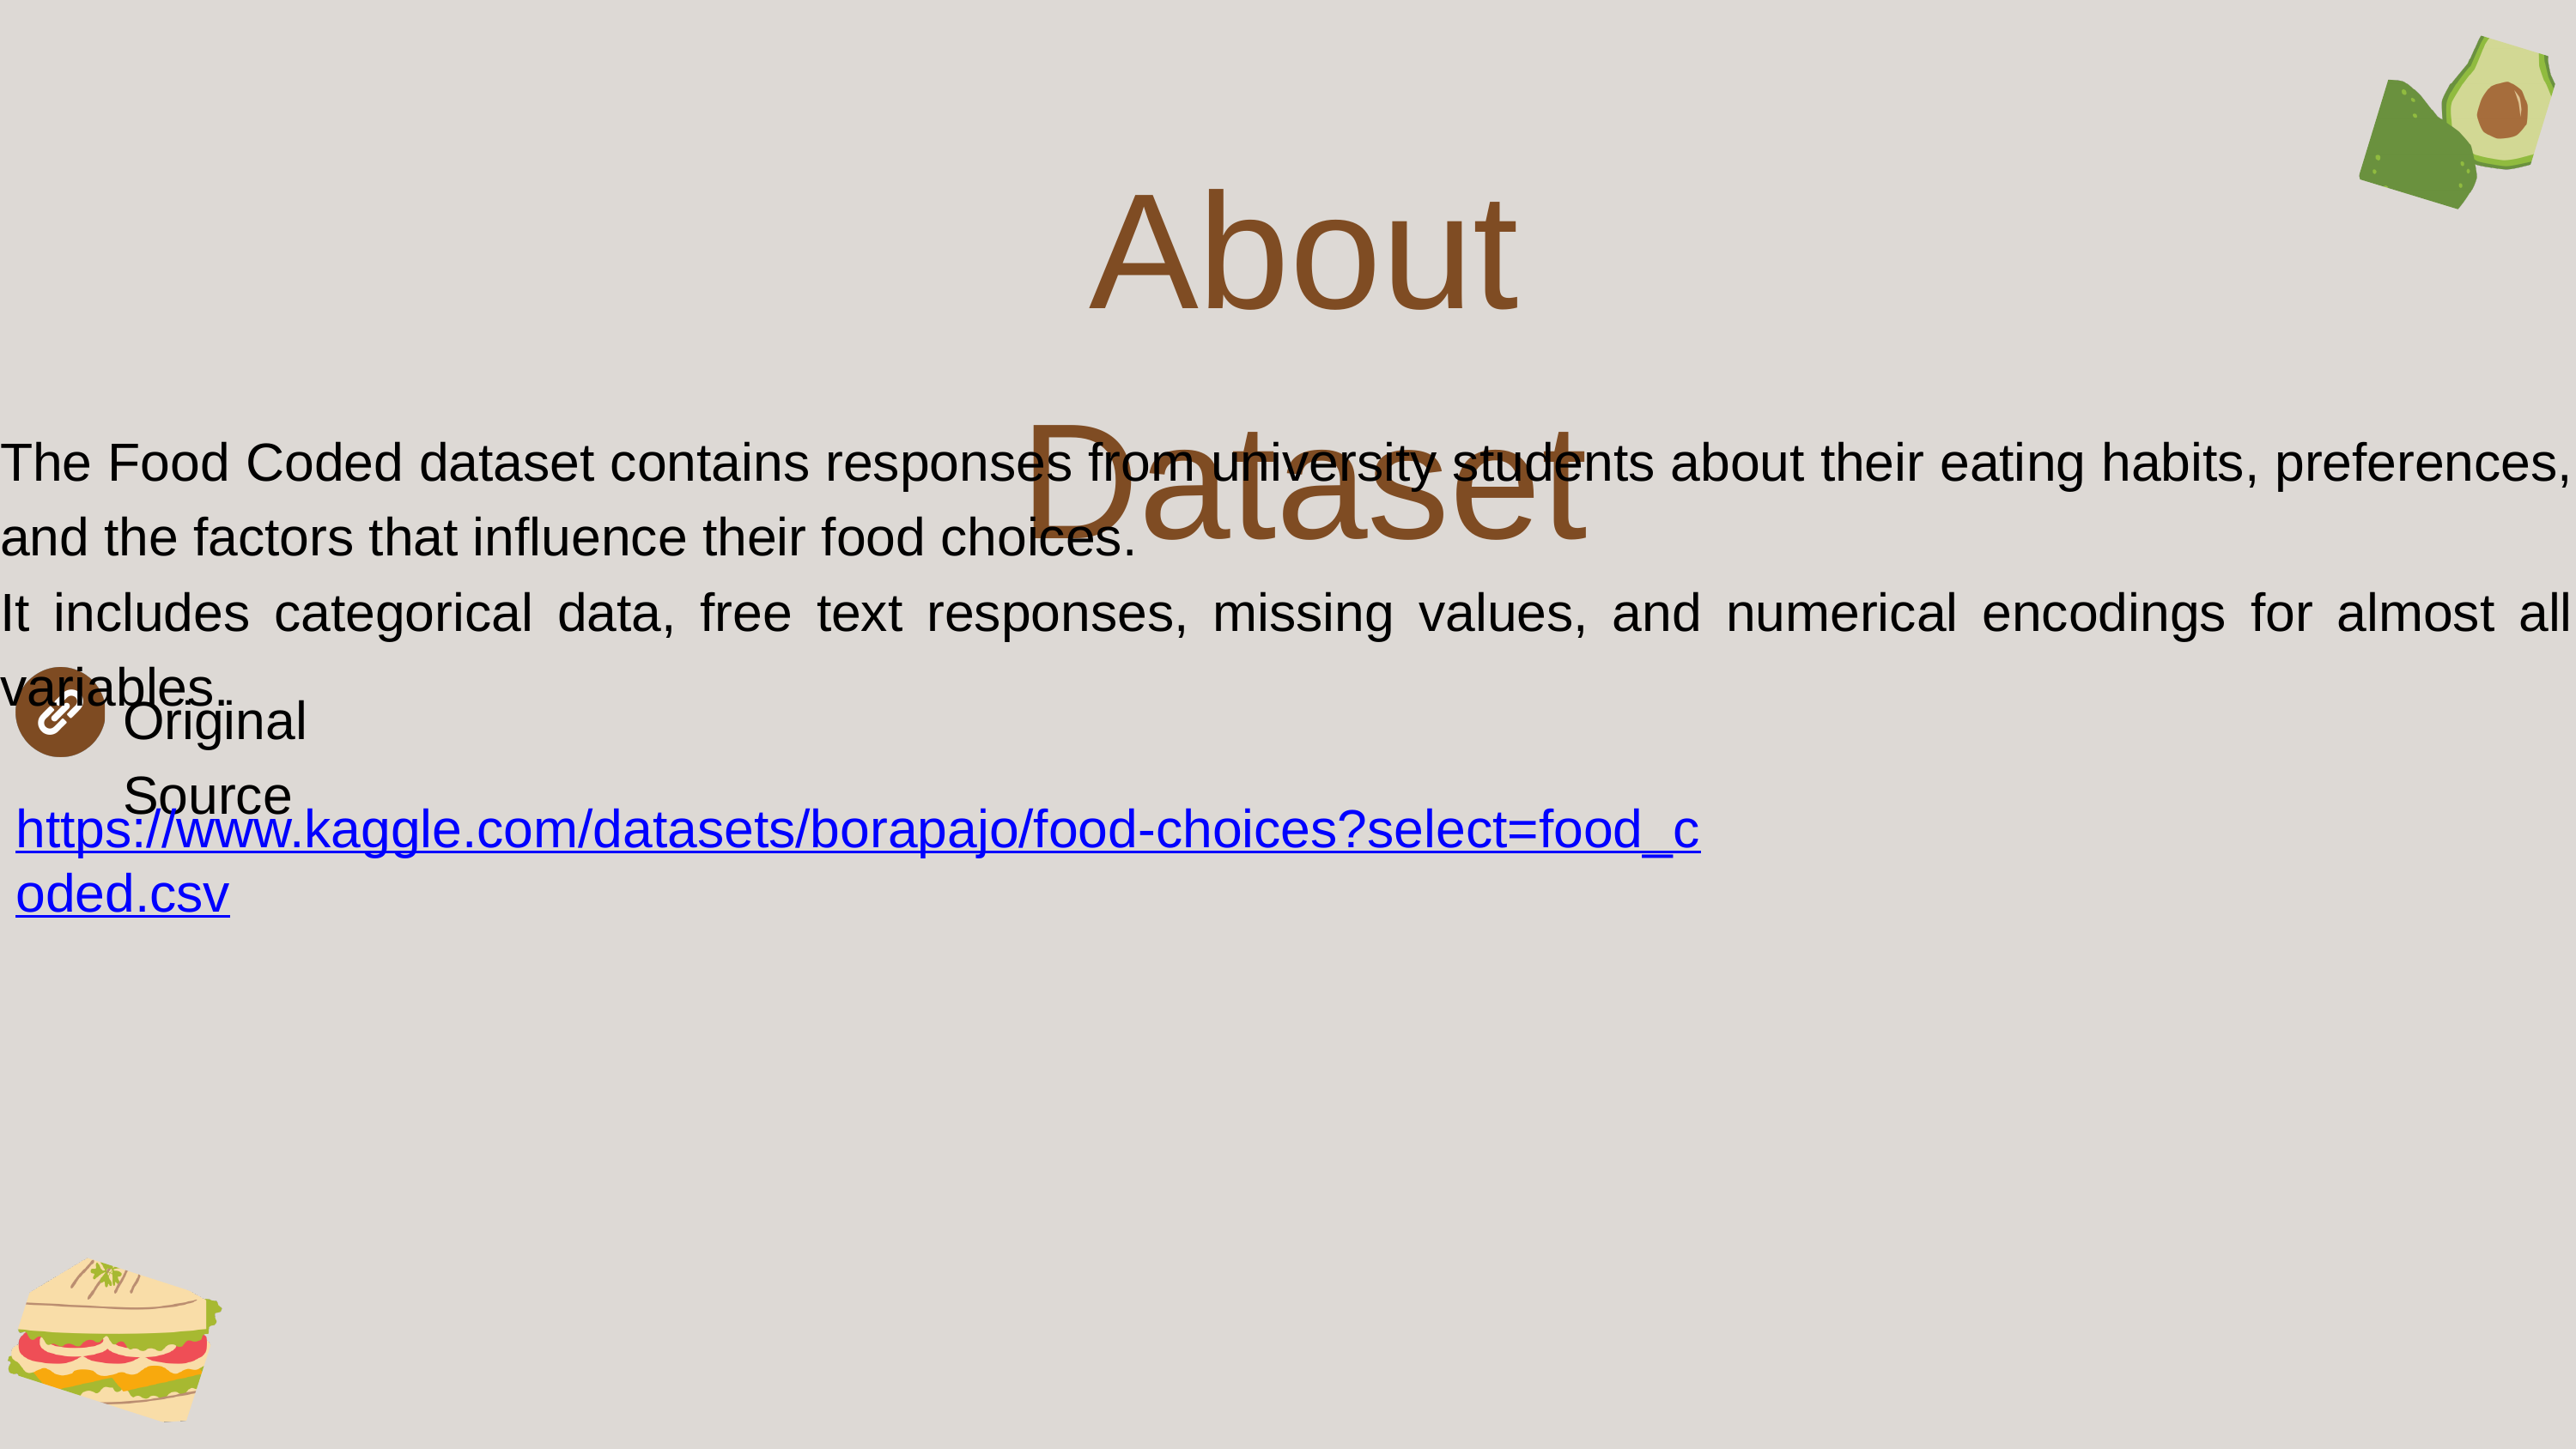

About Dataset
The Food Coded dataset contains responses from university students about their eating habits, preferences, and the factors that influence their food choices.
It includes categorical data, free text responses, missing values, and numerical encodings for almost all variables.

Original Source
https://www.kaggle.com/datasets/borapajo/food-choices?select=food_coded.csv